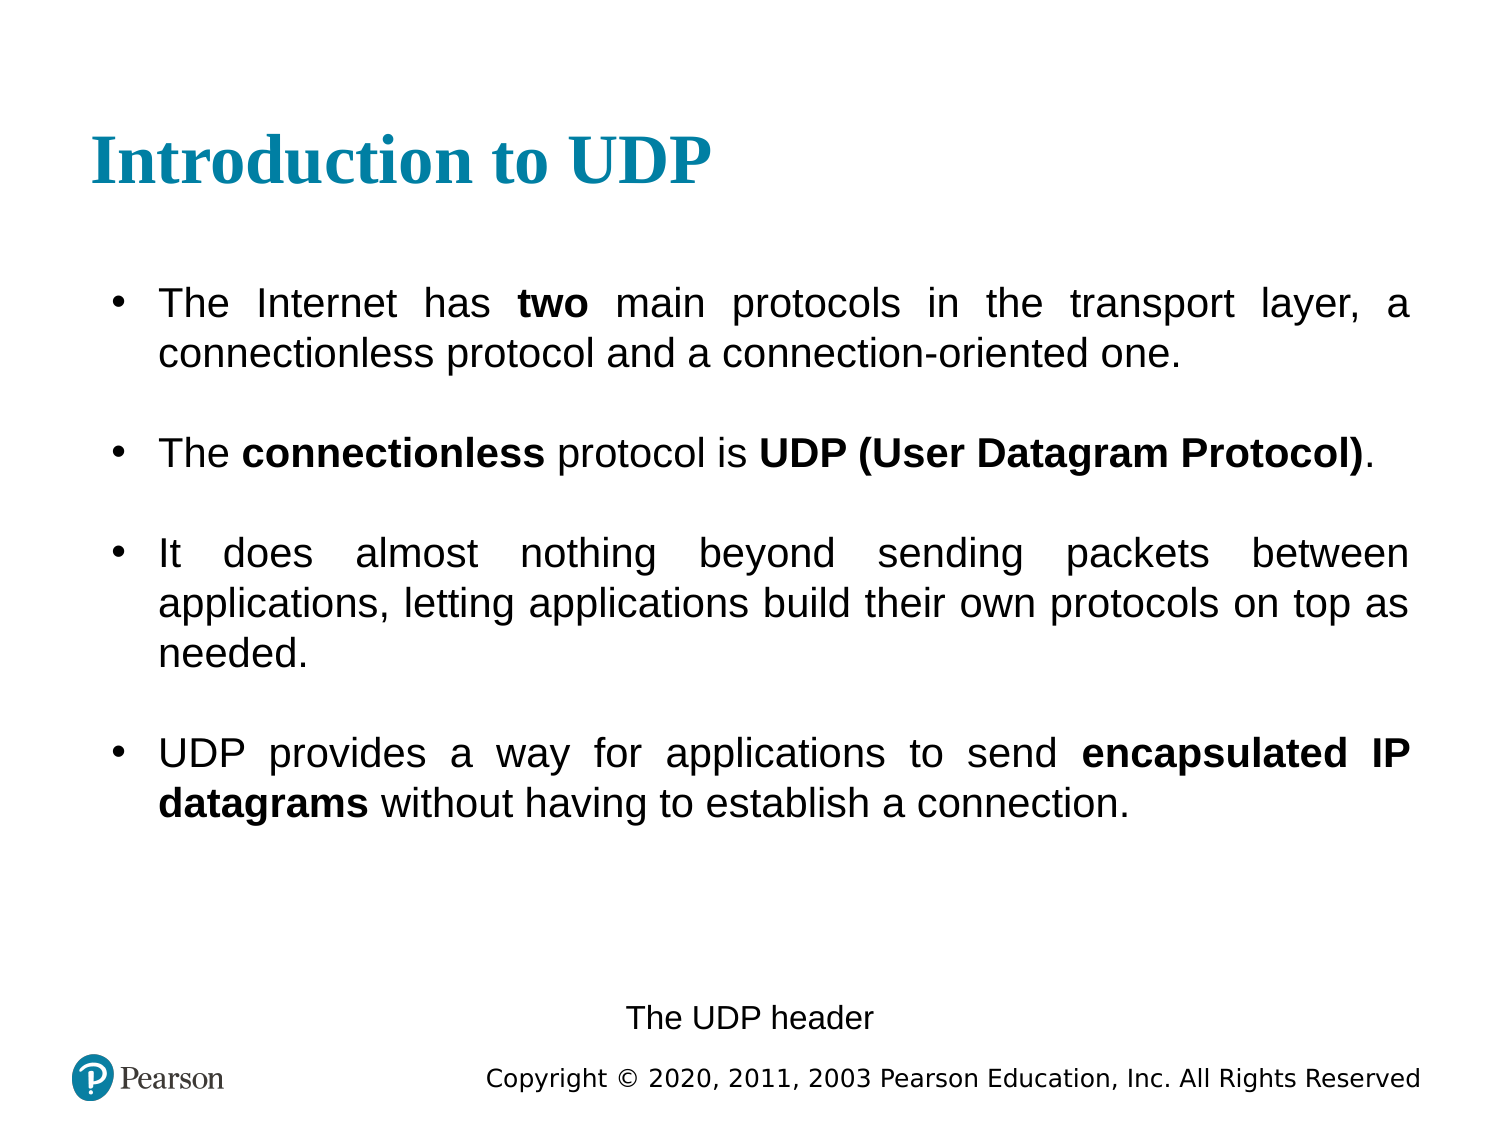

# Introduction to UDP
The Internet has two main protocols in the transport layer, a connectionless protocol and a connection-oriented one.

The connectionless protocol is UDP (User Datagram Protocol).

It does almost nothing beyond sending packets between applications, letting applications build their own protocols on top as needed.

UDP provides a way for applications to send encapsulated IP datagrams without having to establish a connection.
The UDP header